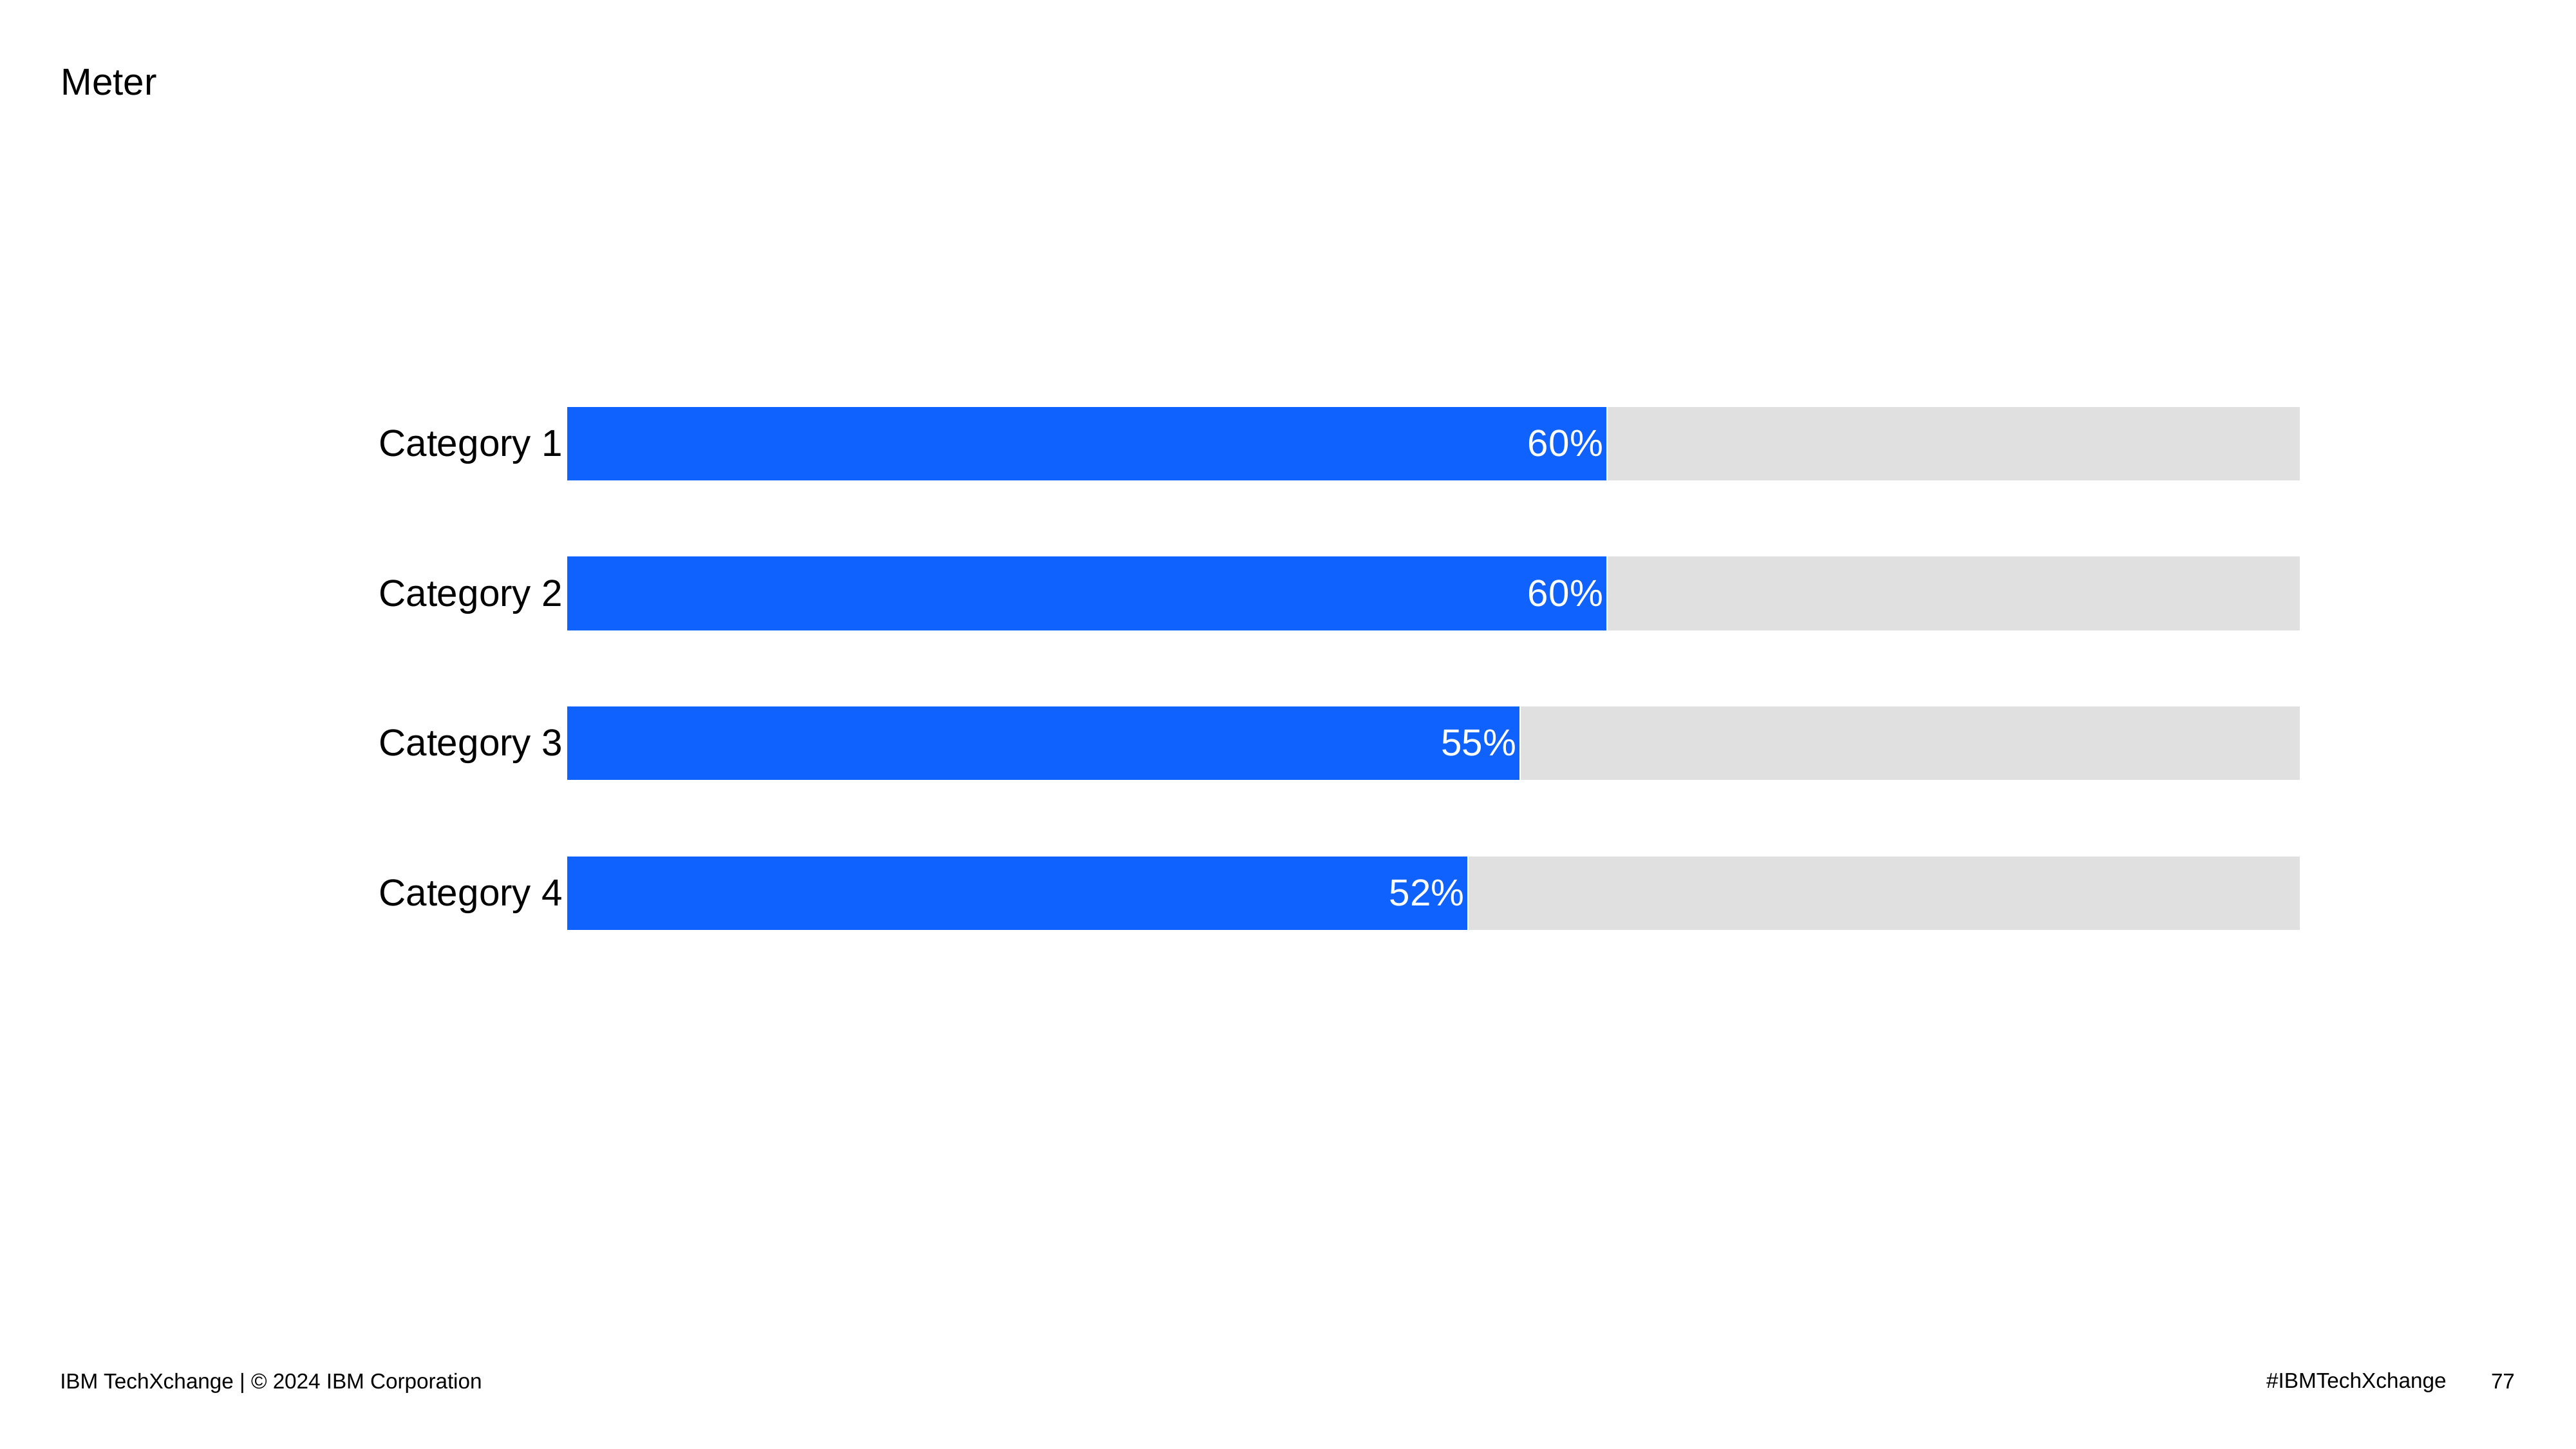

# Meter

### Chart

| Category | Series 1 | Series 2 | Column1 |
|---|---|---|---|
| Category 4 | 0.52 | 0.48 | None |
| Category 3 | 0.55 | 0.45 | None |
| Category 2 | 0.6 | 0.4 | None |
| Category 1 | 0.6 | 0.4 | None |
IBM TechXchange | © 2024 IBM Corporation
77